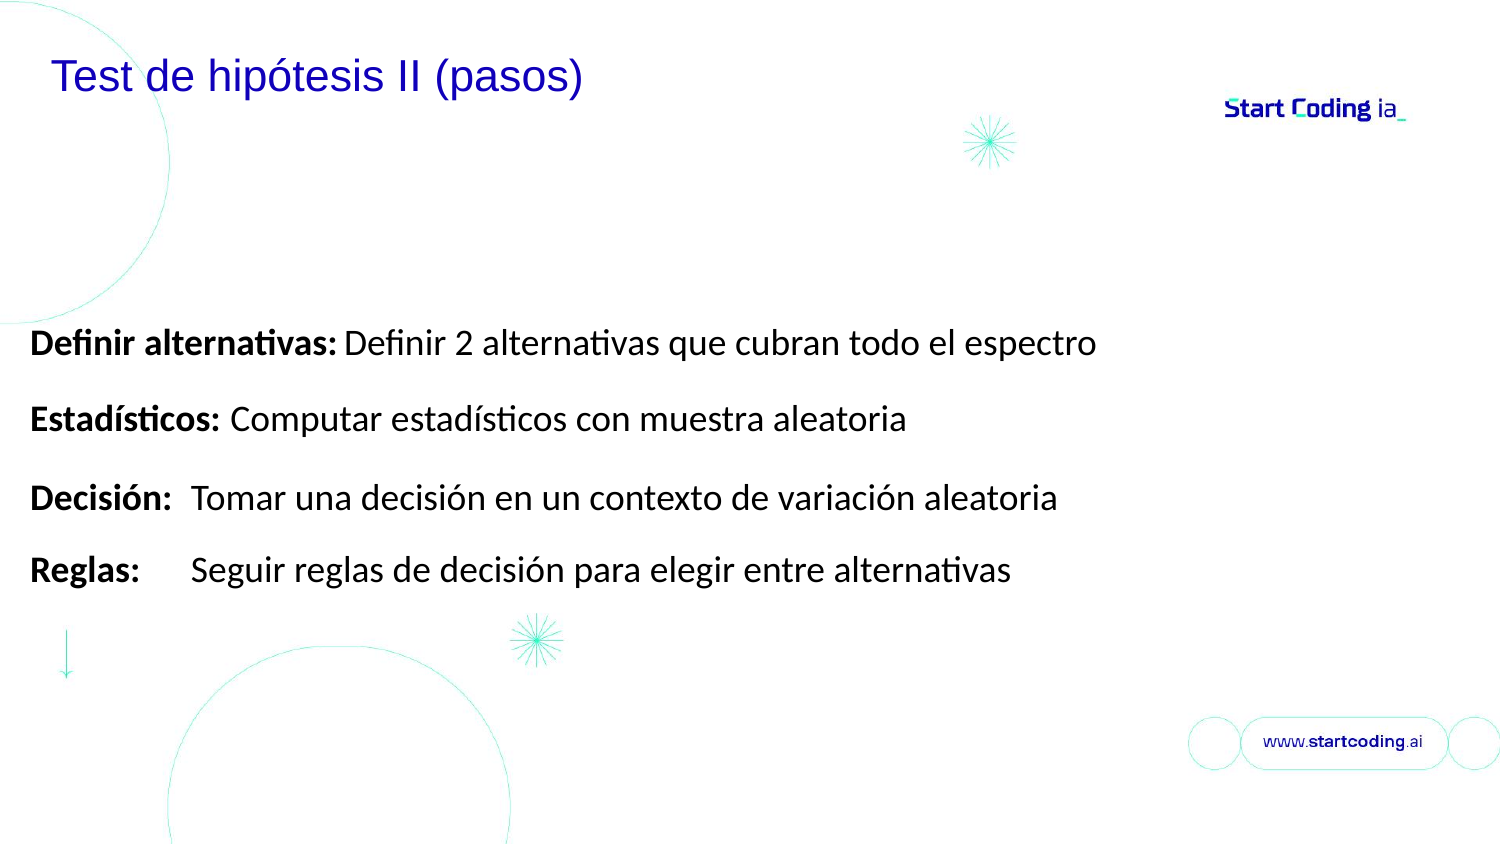

# Test de hipótesis II (pasos)
Definir alternativas:
Definir 2 alternativas que cubran todo el espectro
Estadísticos:
Computar estadísticos con muestra aleatoria
Decisión:
Tomar una decisión en un contexto de variación aleatoria
Reglas:
Seguir reglas de decisión para elegir entre alternativas